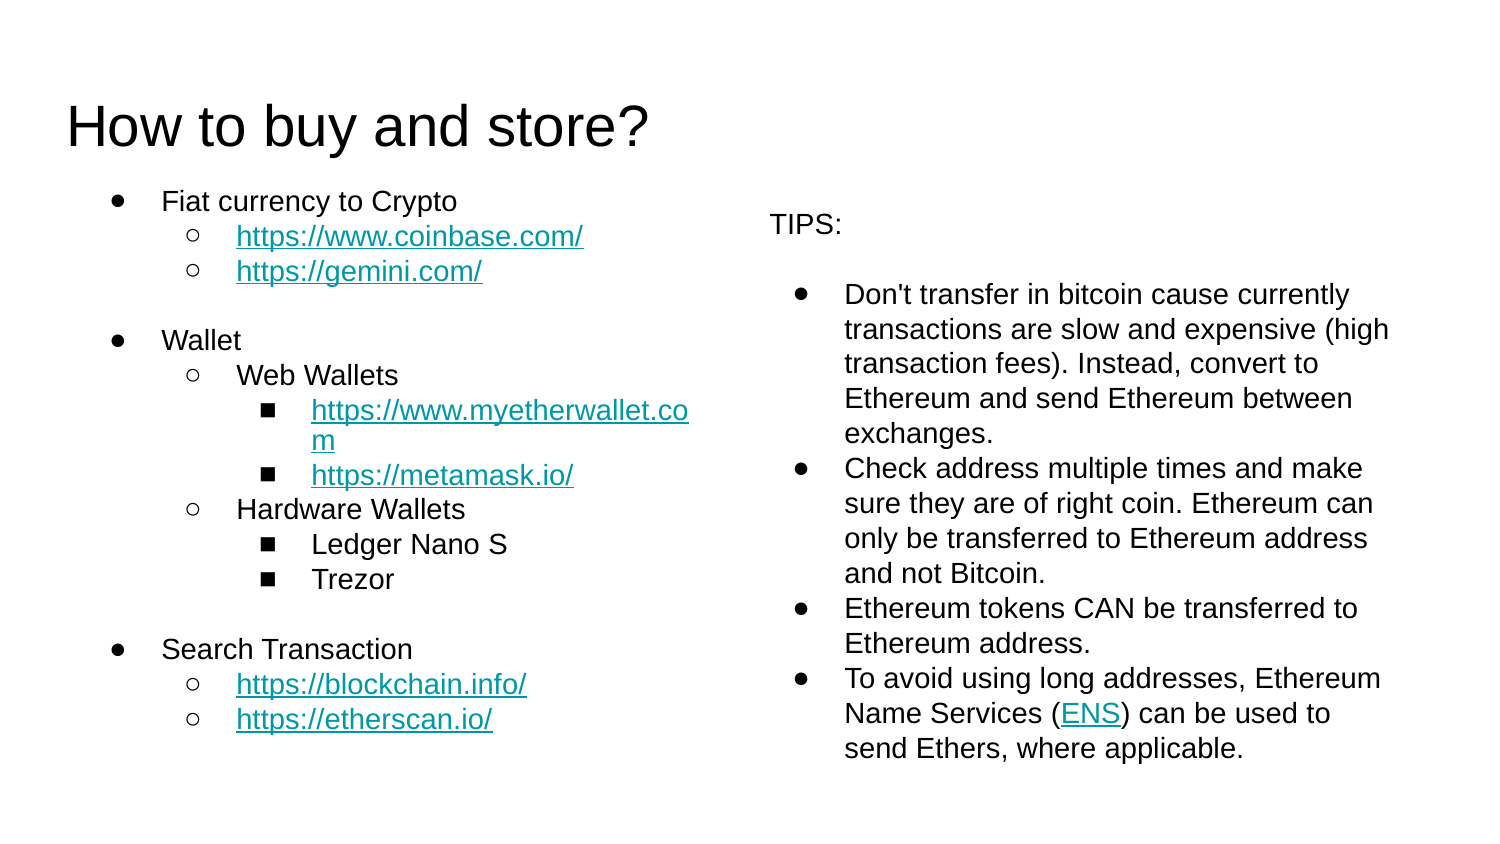

# How to buy and store?
Fiat currency to Crypto
https://www.coinbase.com/
https://gemini.com/

Wallet
Web Wallets
https://www.myetherwallet.com
https://metamask.io/
Hardware Wallets
Ledger Nano S
Trezor

Search Transaction
https://blockchain.info/
https://etherscan.io/

TIPS:

Don't transfer in bitcoin cause currently  transactions are slow and expensive (high transaction fees). Instead, convert to Ethereum and send Ethereum between exchanges.
Check address multiple times and make sure they are of right coin. Ethereum can only be transferred to Ethereum address and not Bitcoin.
Ethereum tokens CAN be transferred to Ethereum address.
To avoid using long addresses, Ethereum Name Services (ENS) can be used to send Ethers, where applicable.